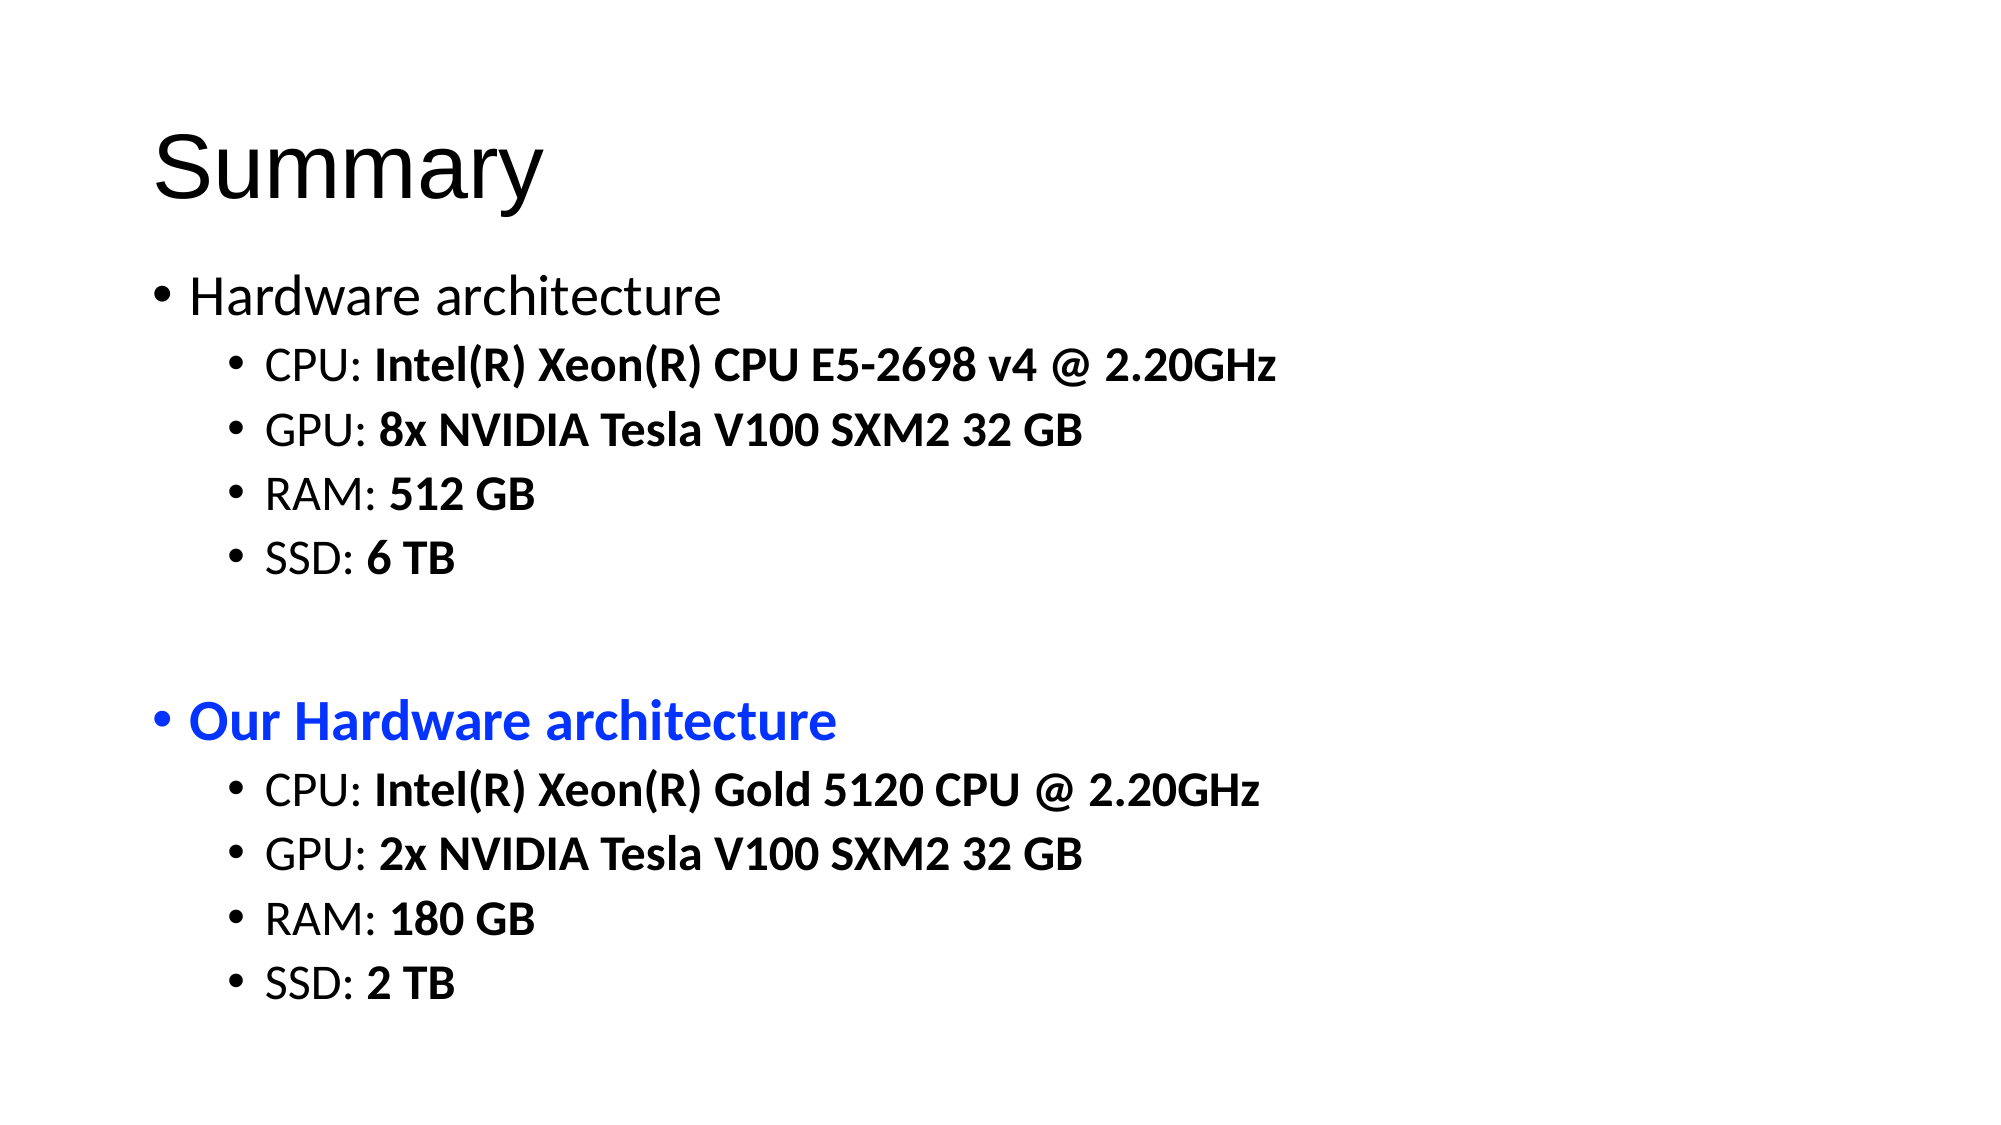

# Summary
Hardware architecture
CPU: Intel(R) Xeon(R) CPU E5-2698 v4 @ 2.20GHz
GPU: 8x NVIDIA Tesla V100 SXM2 32 GB
RAM: 512 GB
SSD: 6 TB

Our Hardware architecture
CPU: Intel(R) Xeon(R) Gold 5120 CPU @ 2.20GHz
GPU: 2x NVIDIA Tesla V100 SXM2 32 GB
RAM: 180 GB
SSD: 2 TB